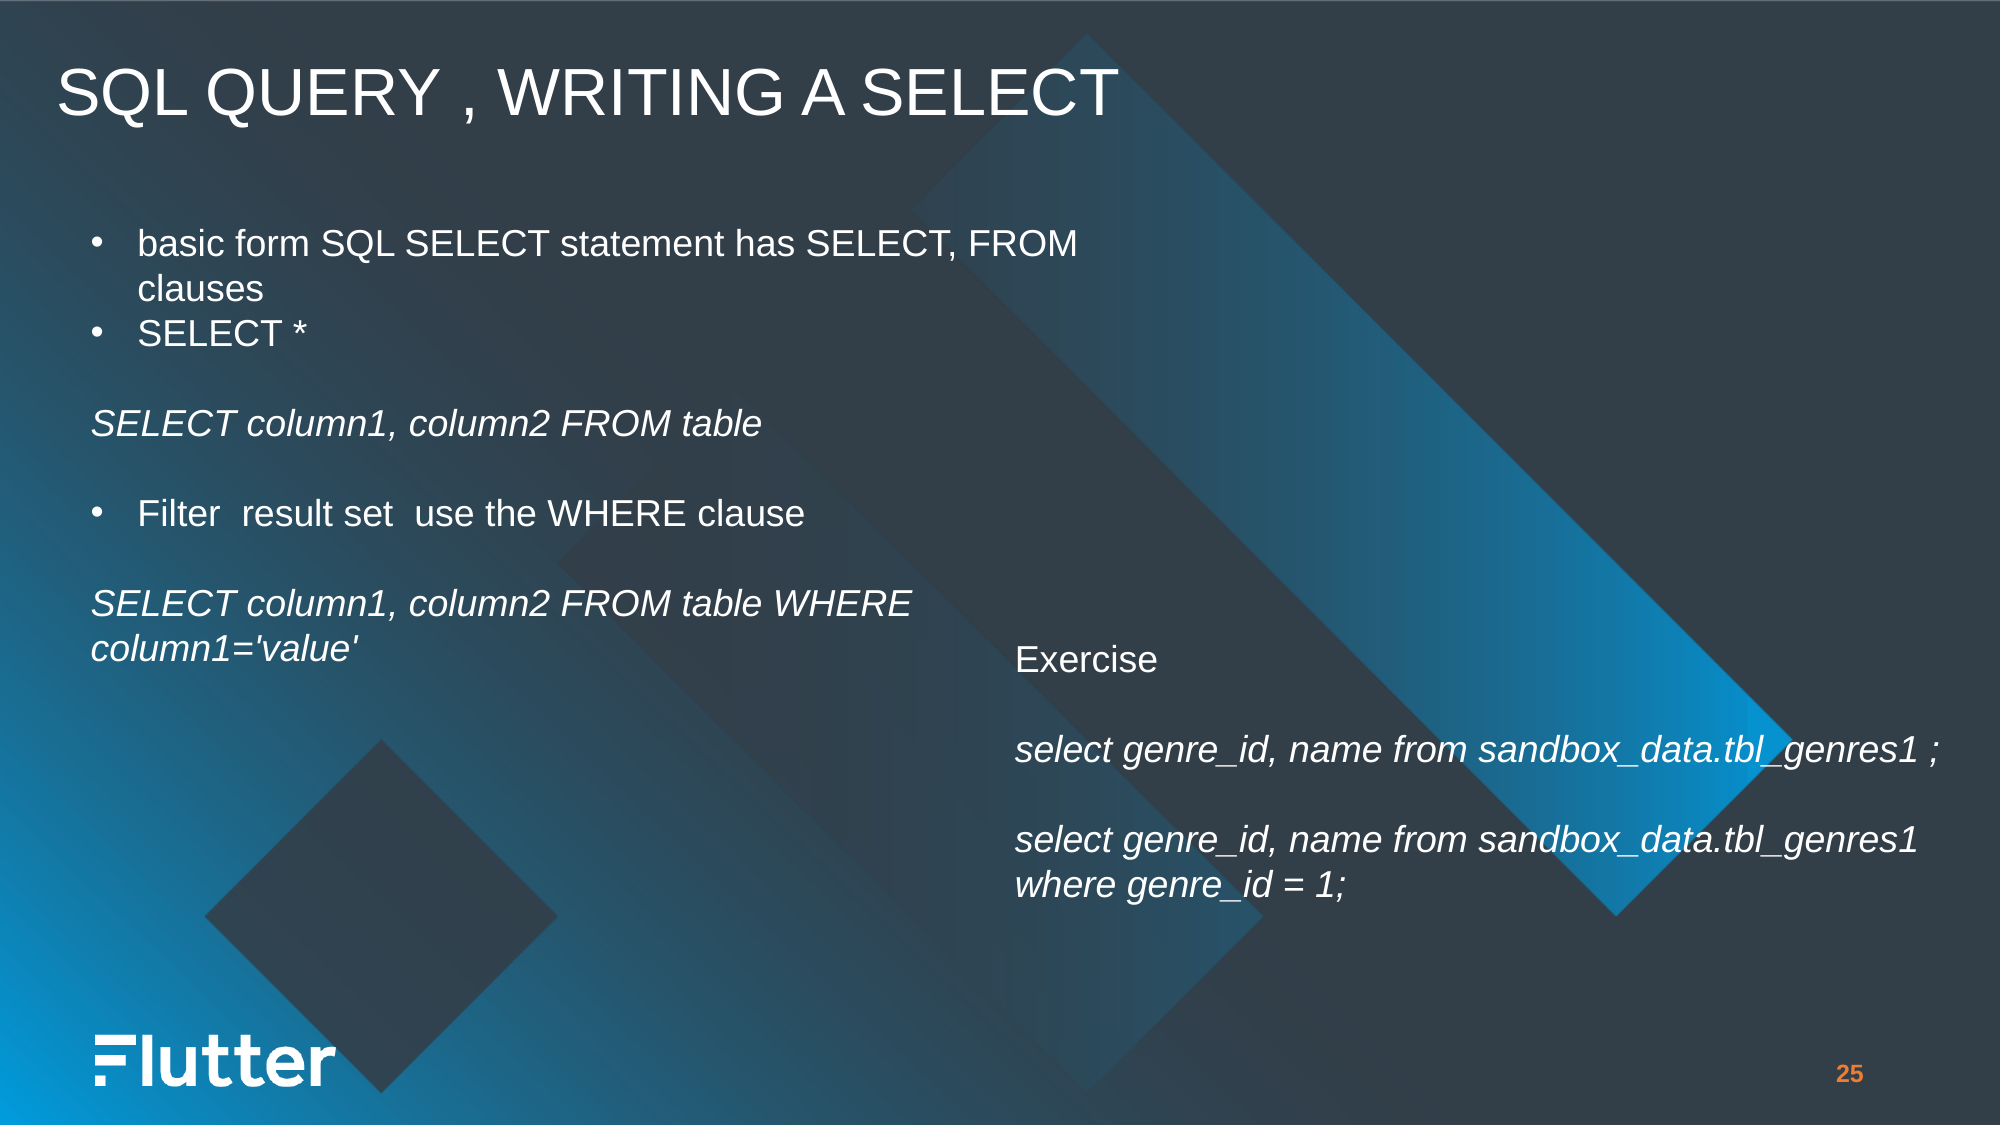

SQL query , WRITING A SELECT

basic form SQL SELECT statement has SELECT, FROM clauses
SELECT *

SELECT column1, column2 FROM table

Filter  result set  use the WHERE clause

SELECT column1, column2 FROM table WHERE column1='value'
Exercise

select genre_id, name from sandbox_data.tbl_genres1 ;

select genre_id, name from sandbox_data.tbl_genres1 where genre_id = 1;